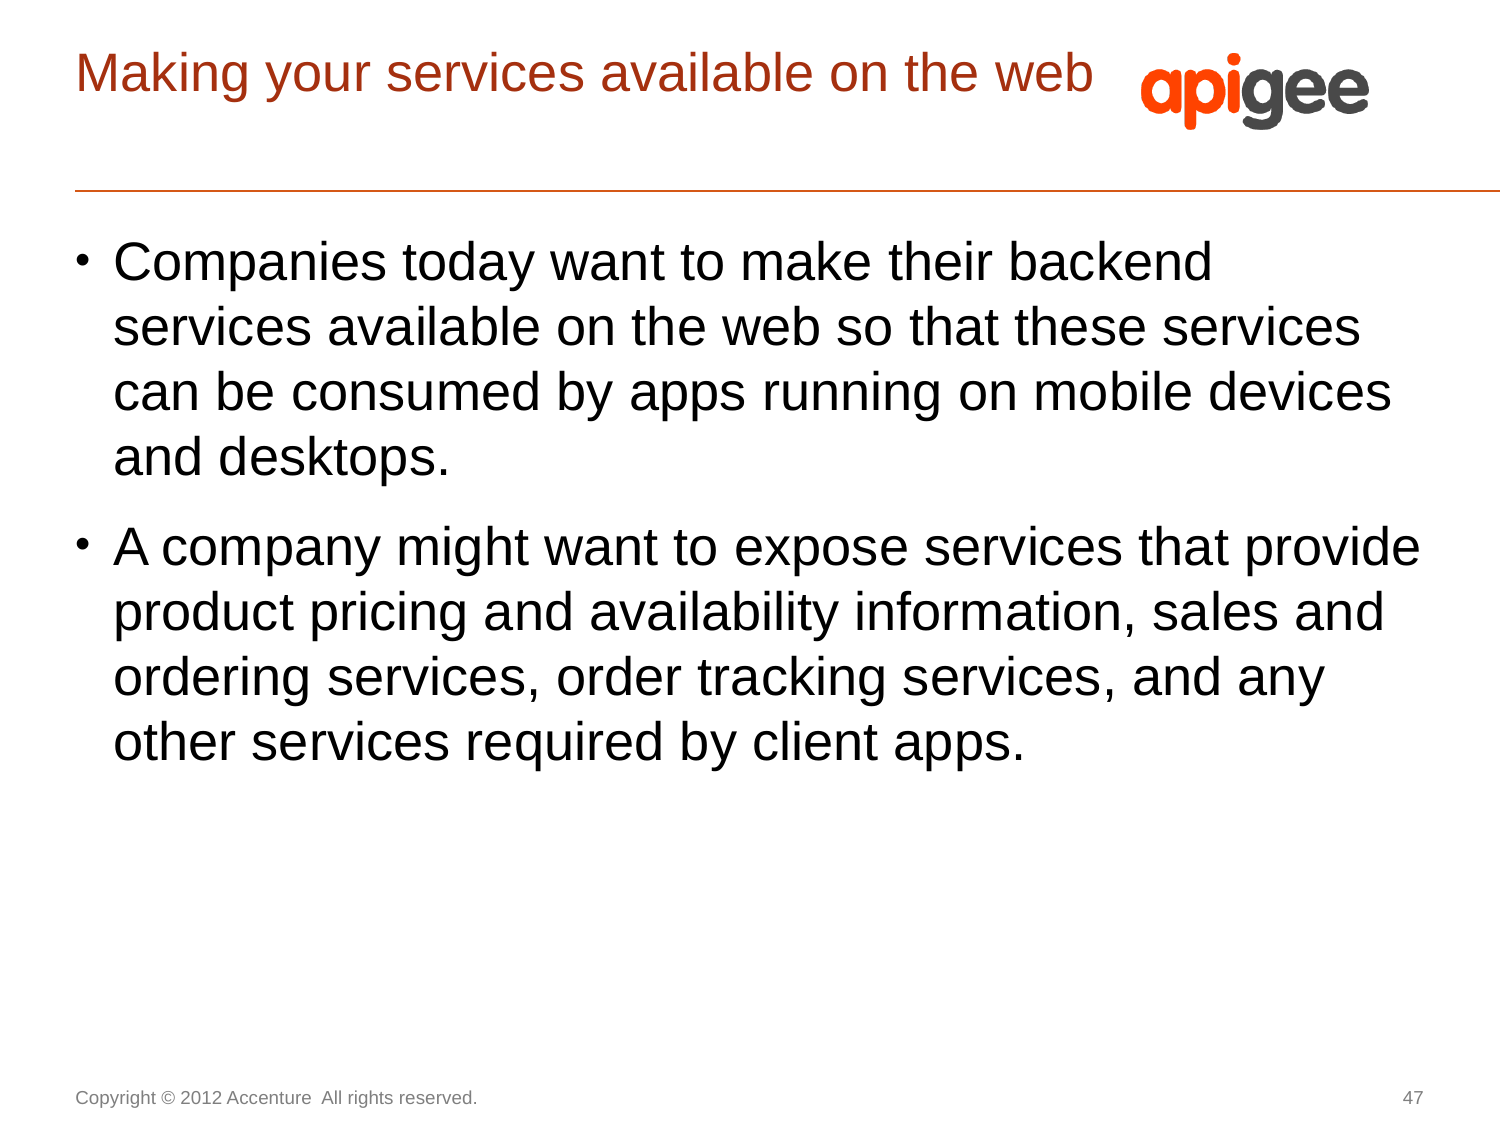

# Making your services available on the web
Companies today want to make their backend services available on the web so that these services can be consumed by apps running on mobile devices and desktops.
A company might want to expose services that provide product pricing and availability information, sales and ordering services, order tracking services, and any other services required by client apps.